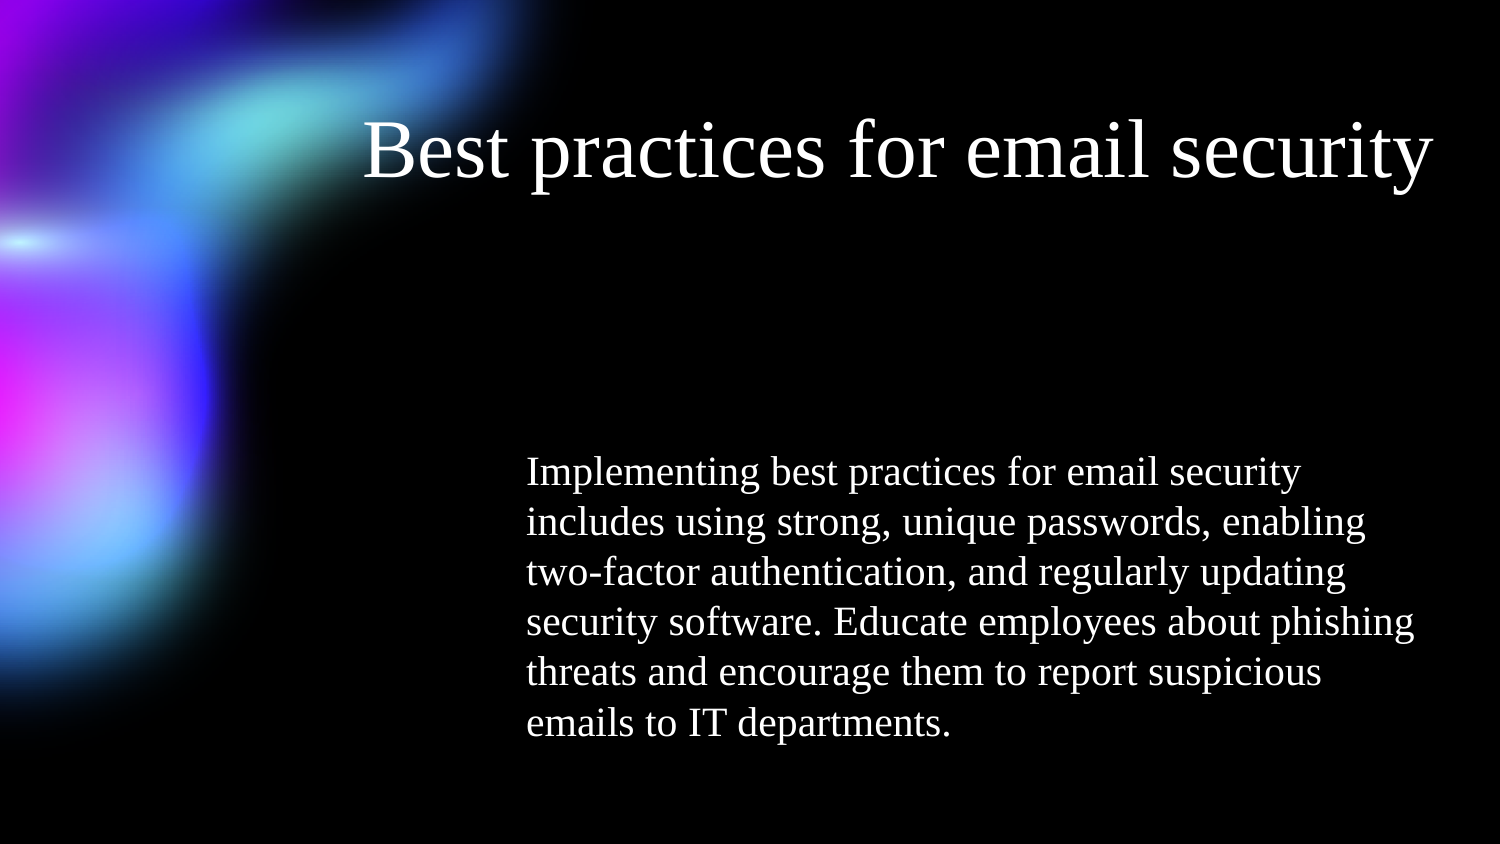

# Best practices for email security
Implementing best practices for email security includes using strong, unique passwords, enabling two-factor authentication, and regularly updating security software. Educate employees about phishing threats and encourage them to report suspicious emails to IT departments.